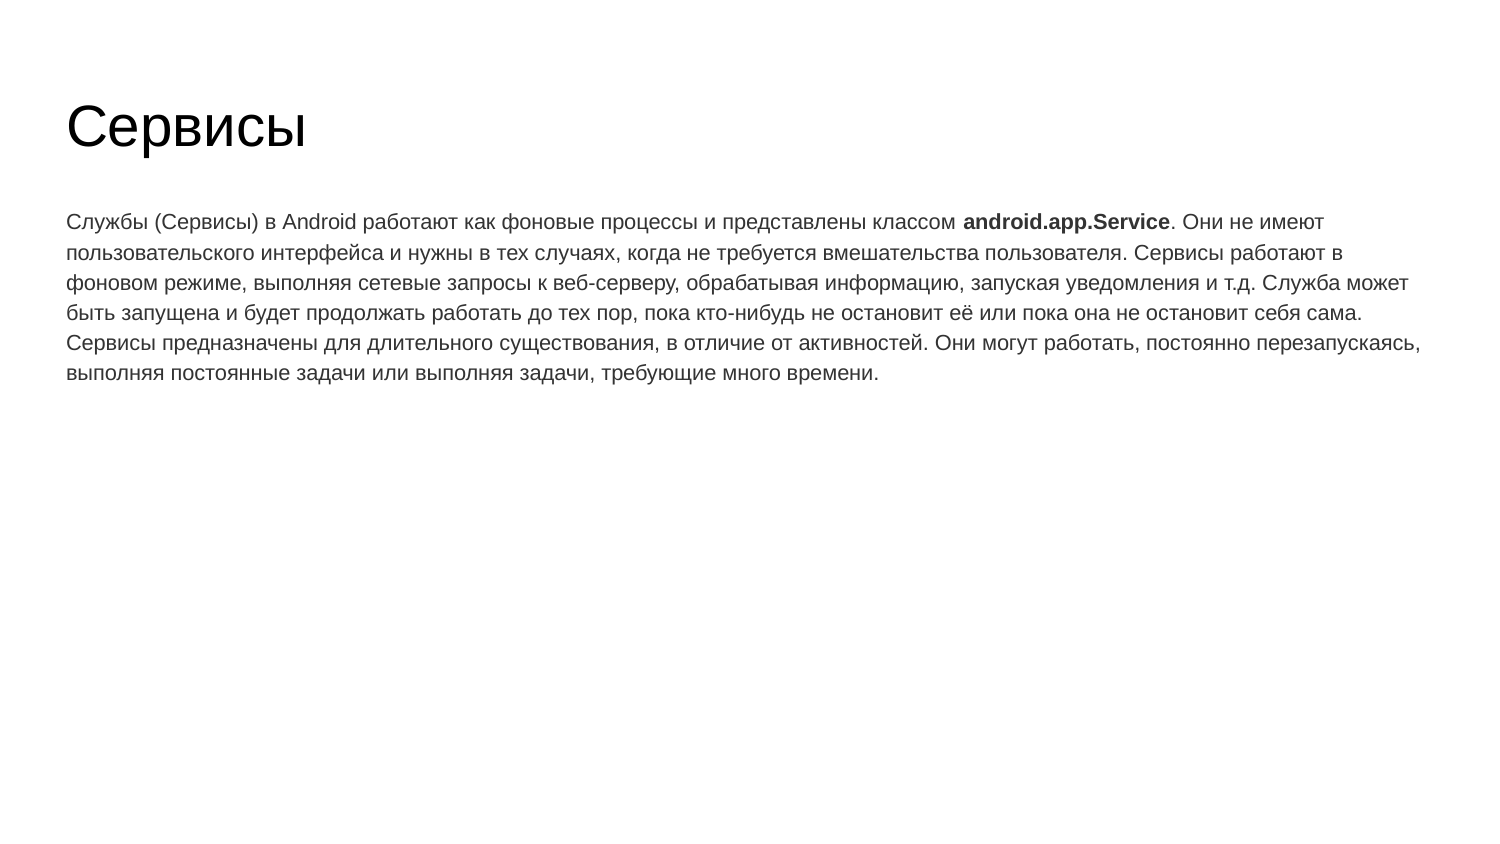

# Сервисы
Службы (Сервисы) в Android работают как фоновые процессы и представлены классом android.app.Service. Они не имеют пользовательского интерфейса и нужны в тех случаях, когда не требуется вмешательства пользователя. Сервисы работают в фоновом режиме, выполняя сетевые запросы к веб-серверу, обрабатывая информацию, запуская уведомления и т.д. Служба может быть запущена и будет продолжать работать до тех пор, пока кто-нибудь не остановит её или пока она не остановит себя сама. Сервисы предназначены для длительного существования, в отличие от активностей. Они могут работать, постоянно перезапускаясь, выполняя постоянные задачи или выполняя задачи, требующие много времени.